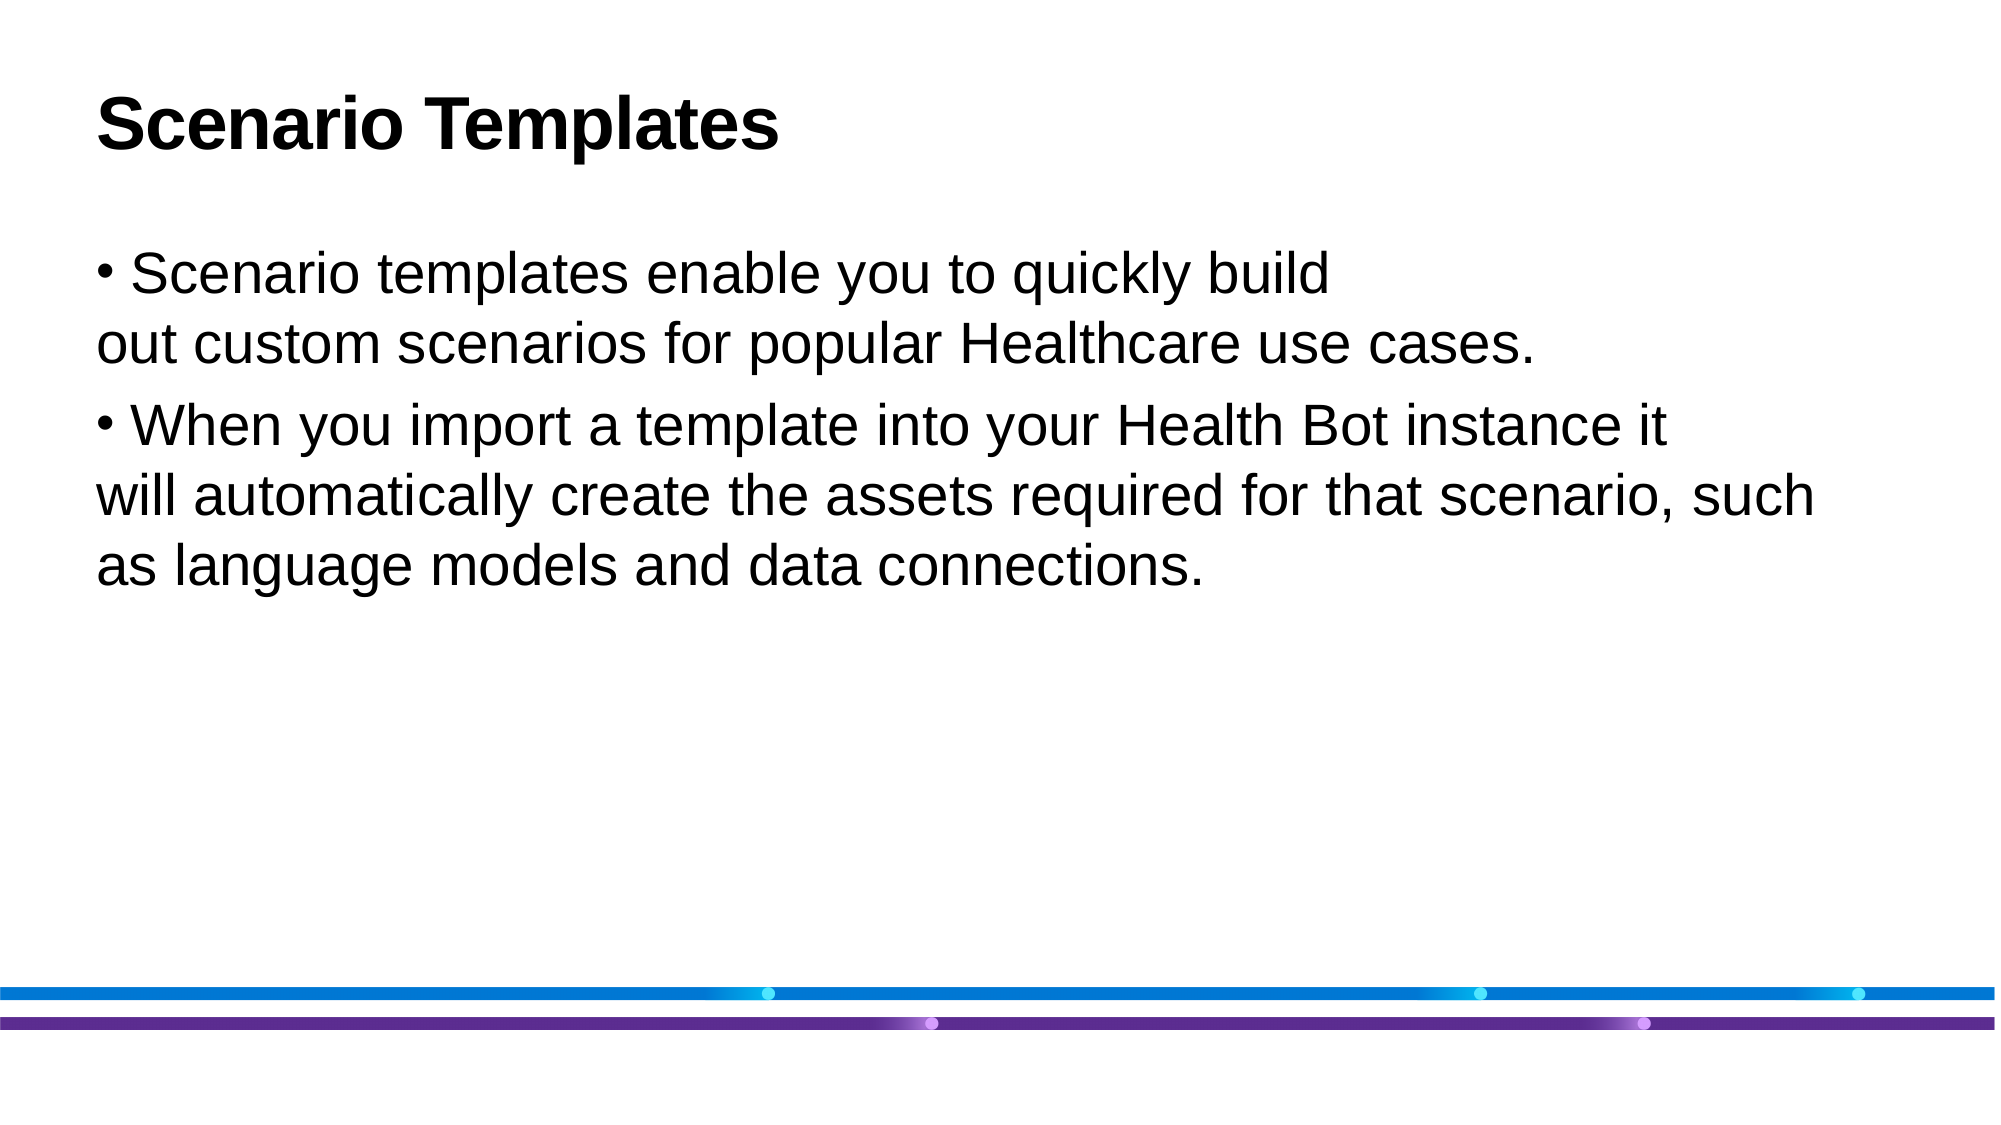

# Scenario Templates
 Scenario templates enable you to quickly build out custom scenarios for popular Healthcare use cases. ​
 When you import a template into your Health Bot instance it will automatically create the assets required for that scenario, such as language models and data connections.